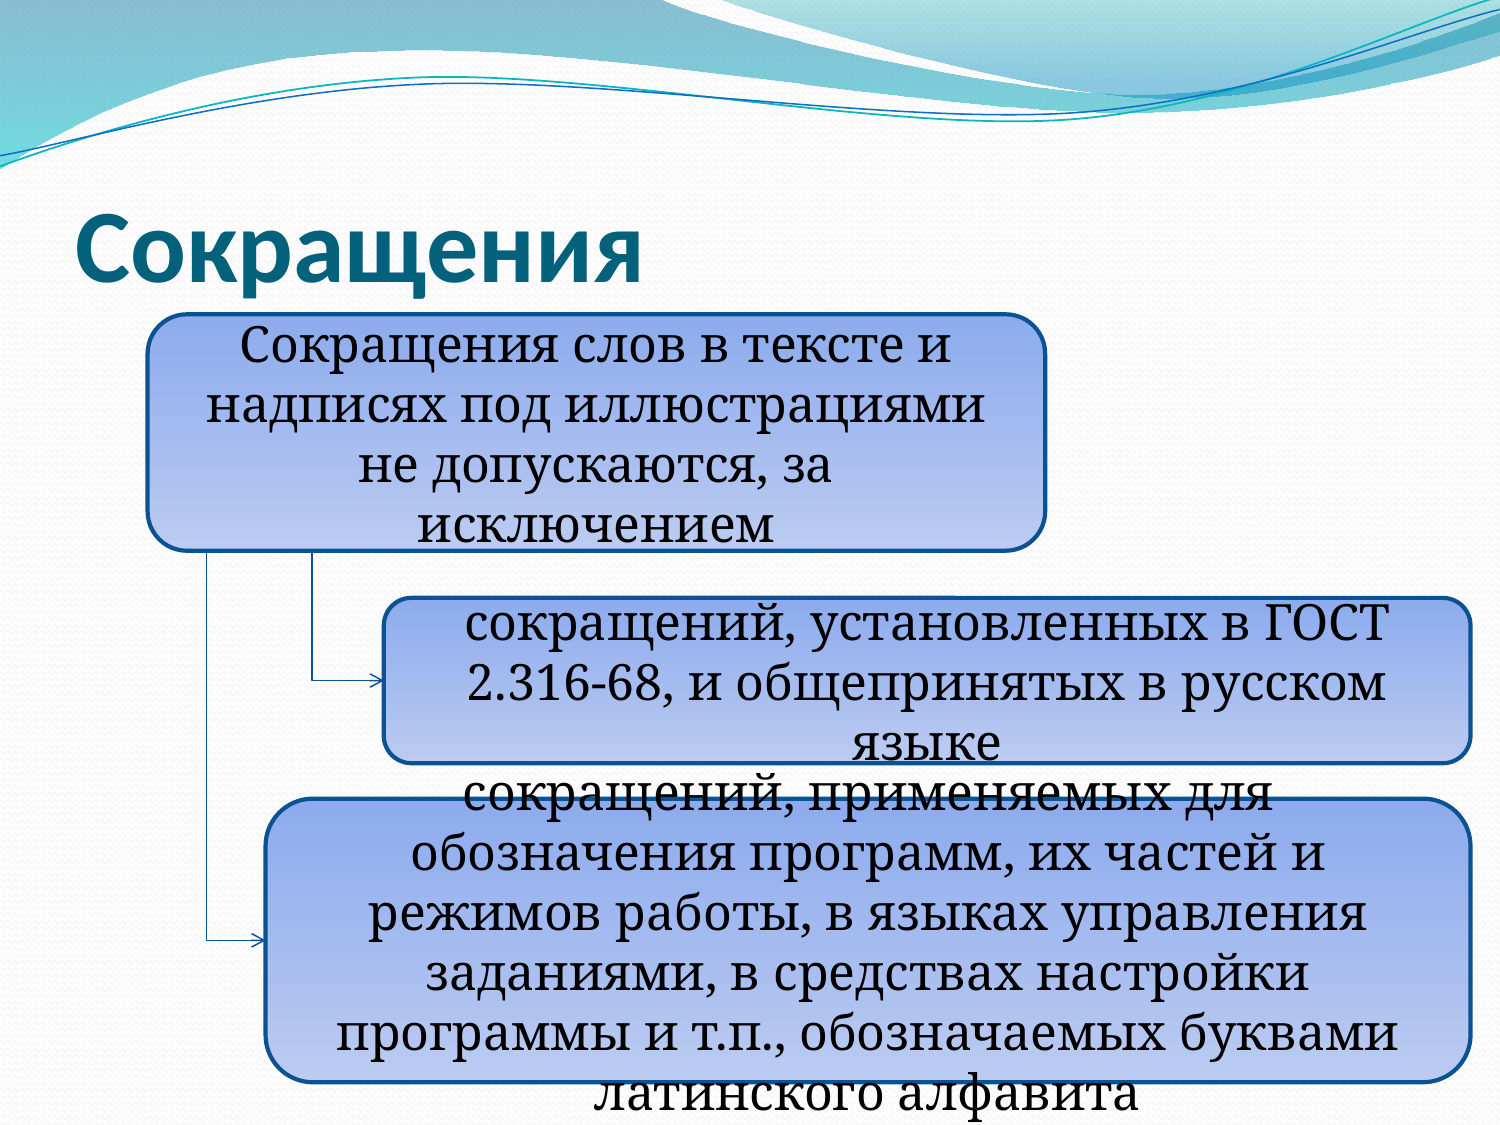

# Сокращения
Сокращения слов в тексте и надписях под иллюстрациями не допускаются, за исключением
сокращений, установленных в ГОСТ 2.316-68, и общепринятых в русском языке
сокращений, применяемых для обозначения программ, их частей и режимов работы, в языках управления заданиями, в средствах настройки программы и т.п., обозначаемых буквами латинского алфавита